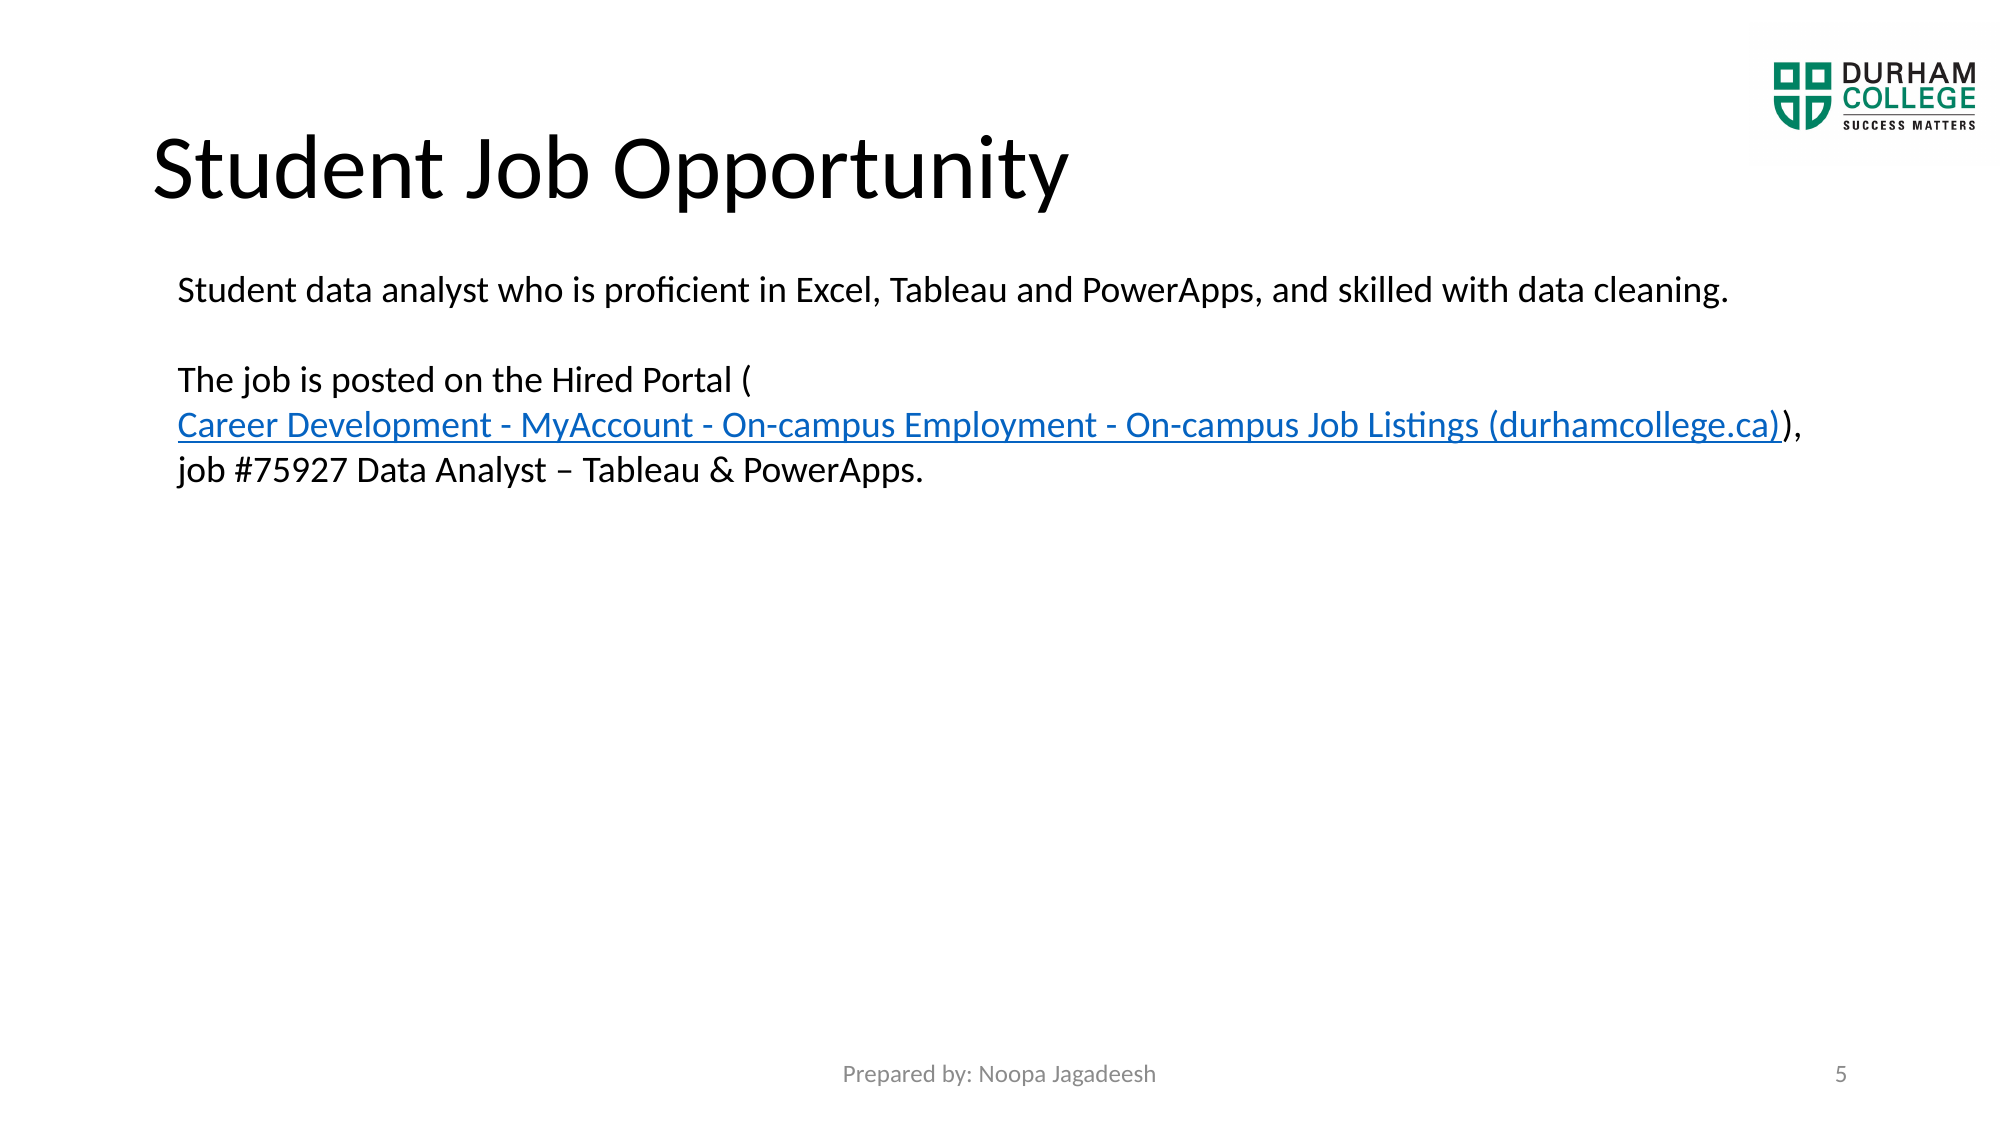

# Student Job Opportunity
Student data analyst who is proficient in Excel, Tableau and PowerApps, and skilled with data cleaning.

The job is posted on the Hired Portal (Career Development - MyAccount - On-campus Employment - On-campus Job Listings (durhamcollege.ca)), job #75927 Data Analyst – Tableau & PowerApps.

Prepared by: Noopa Jagadeesh

5